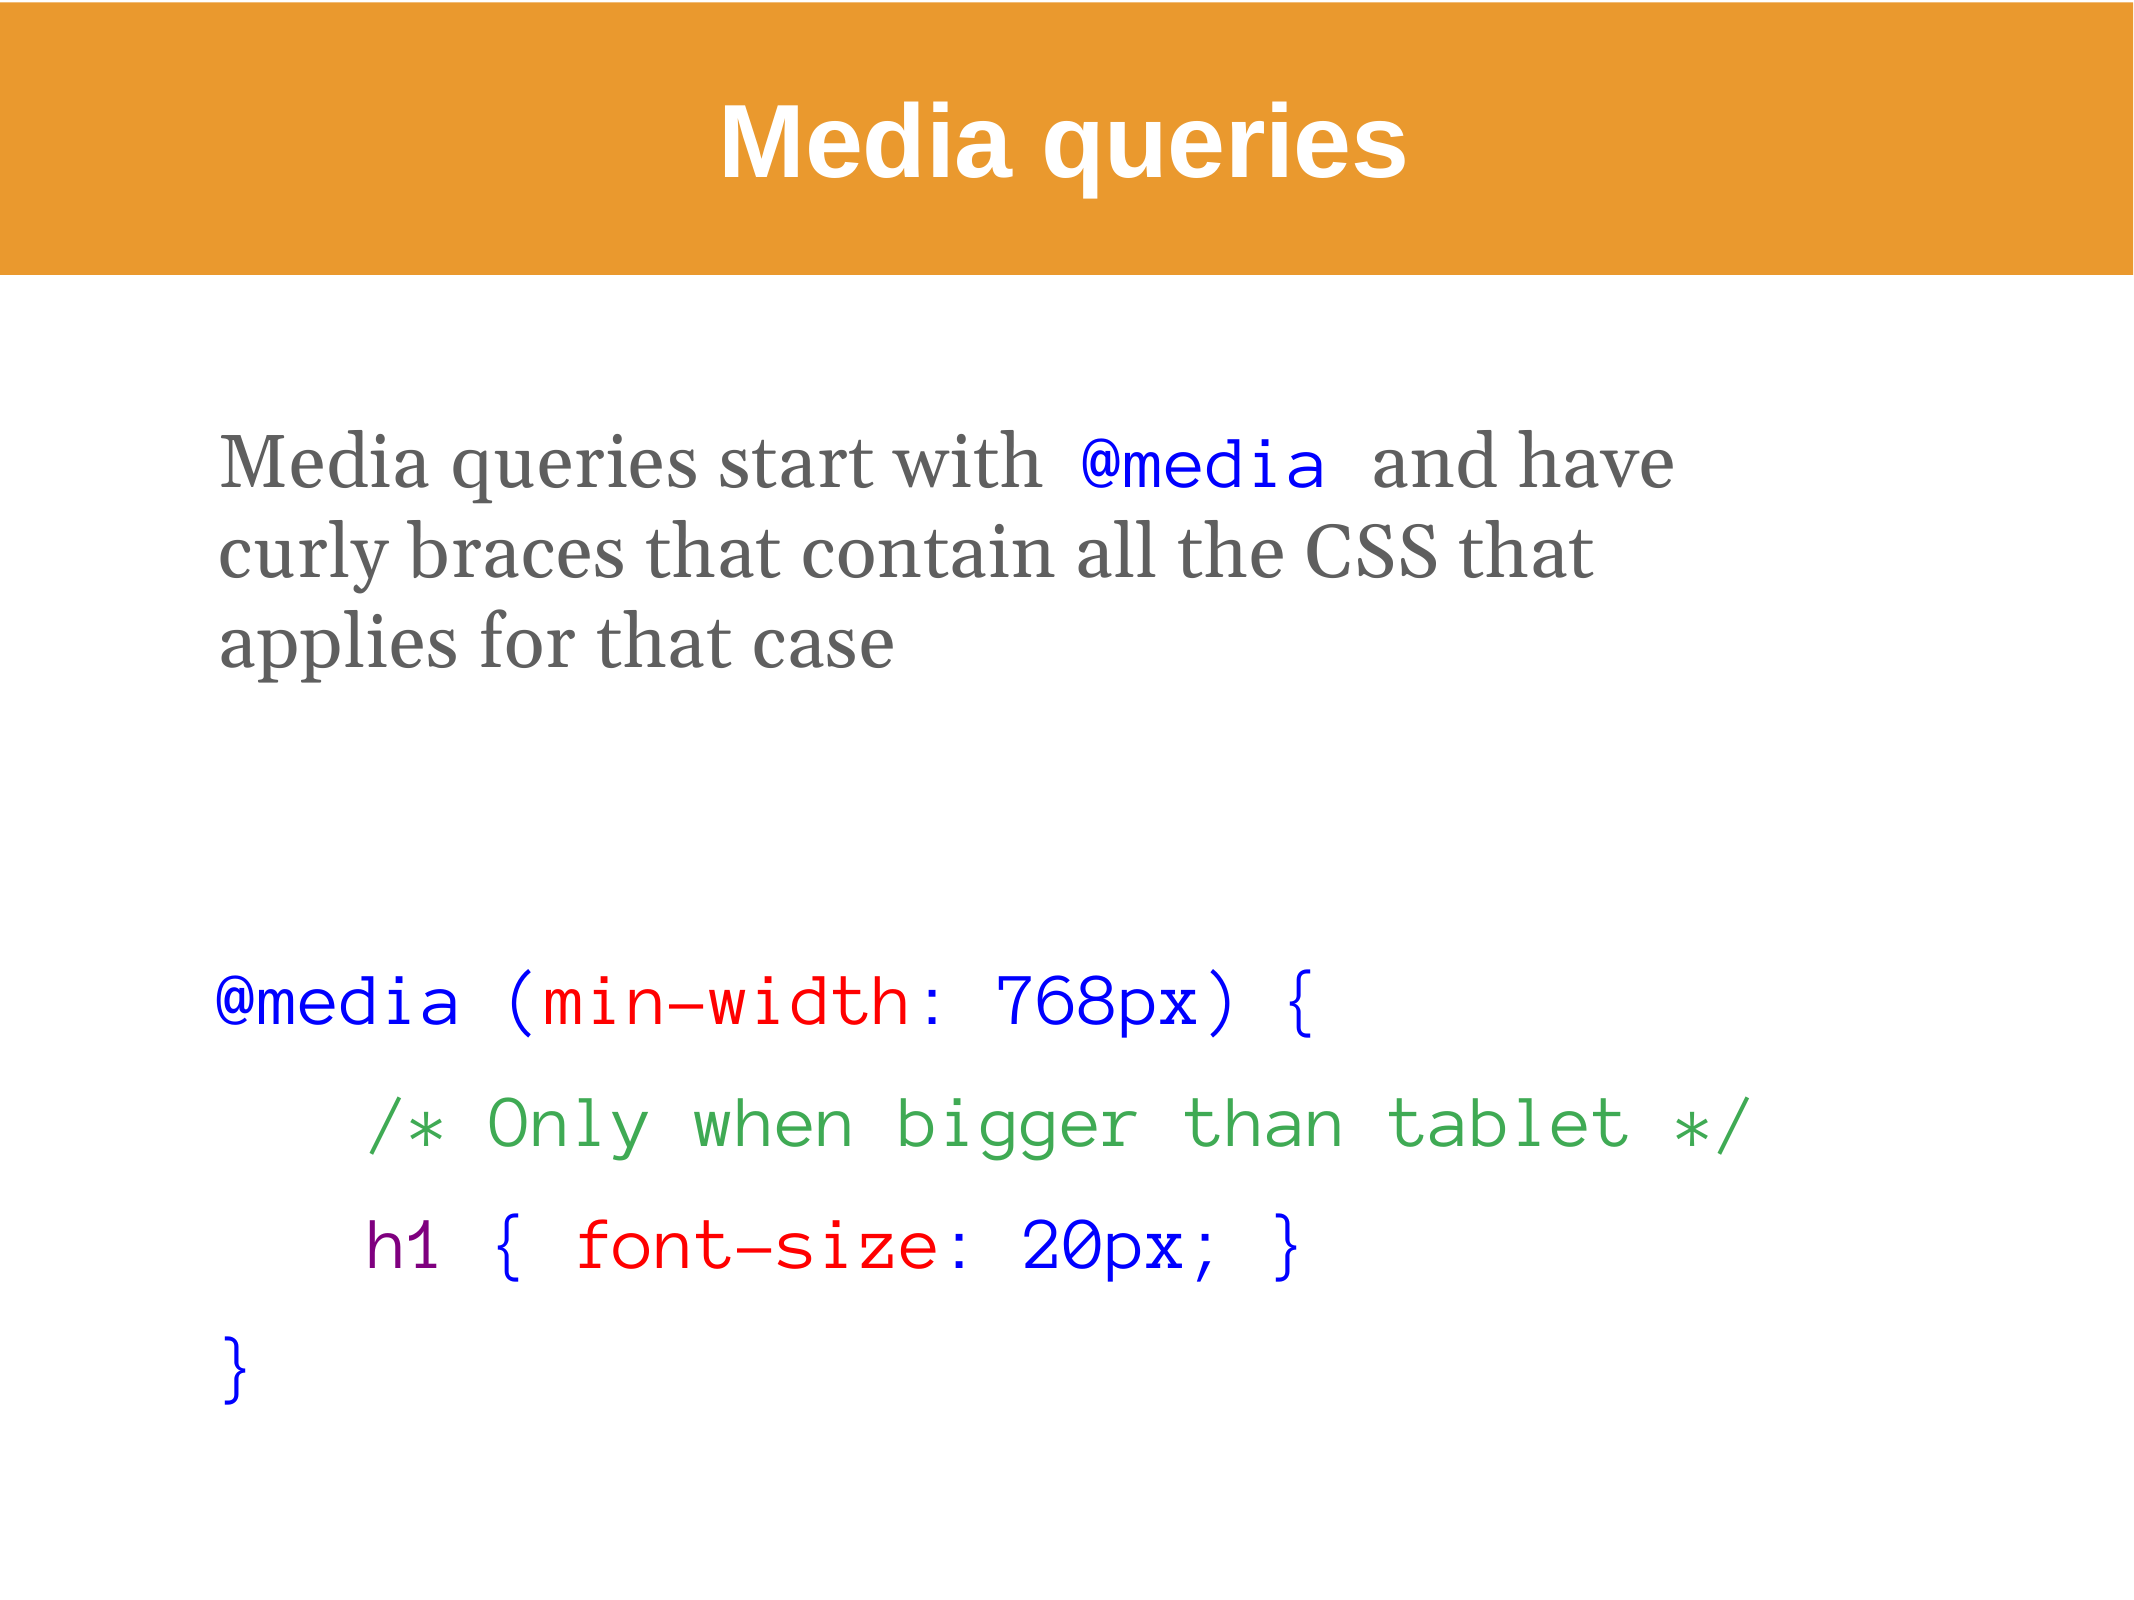

# Media queries
Media queries start with  @media and have curly braces that contain all the CSS that applies for that case

@media (min-width: 768px) {
 	/* Only when bigger than tablet */
	h1 { font-size: 20px; }
}